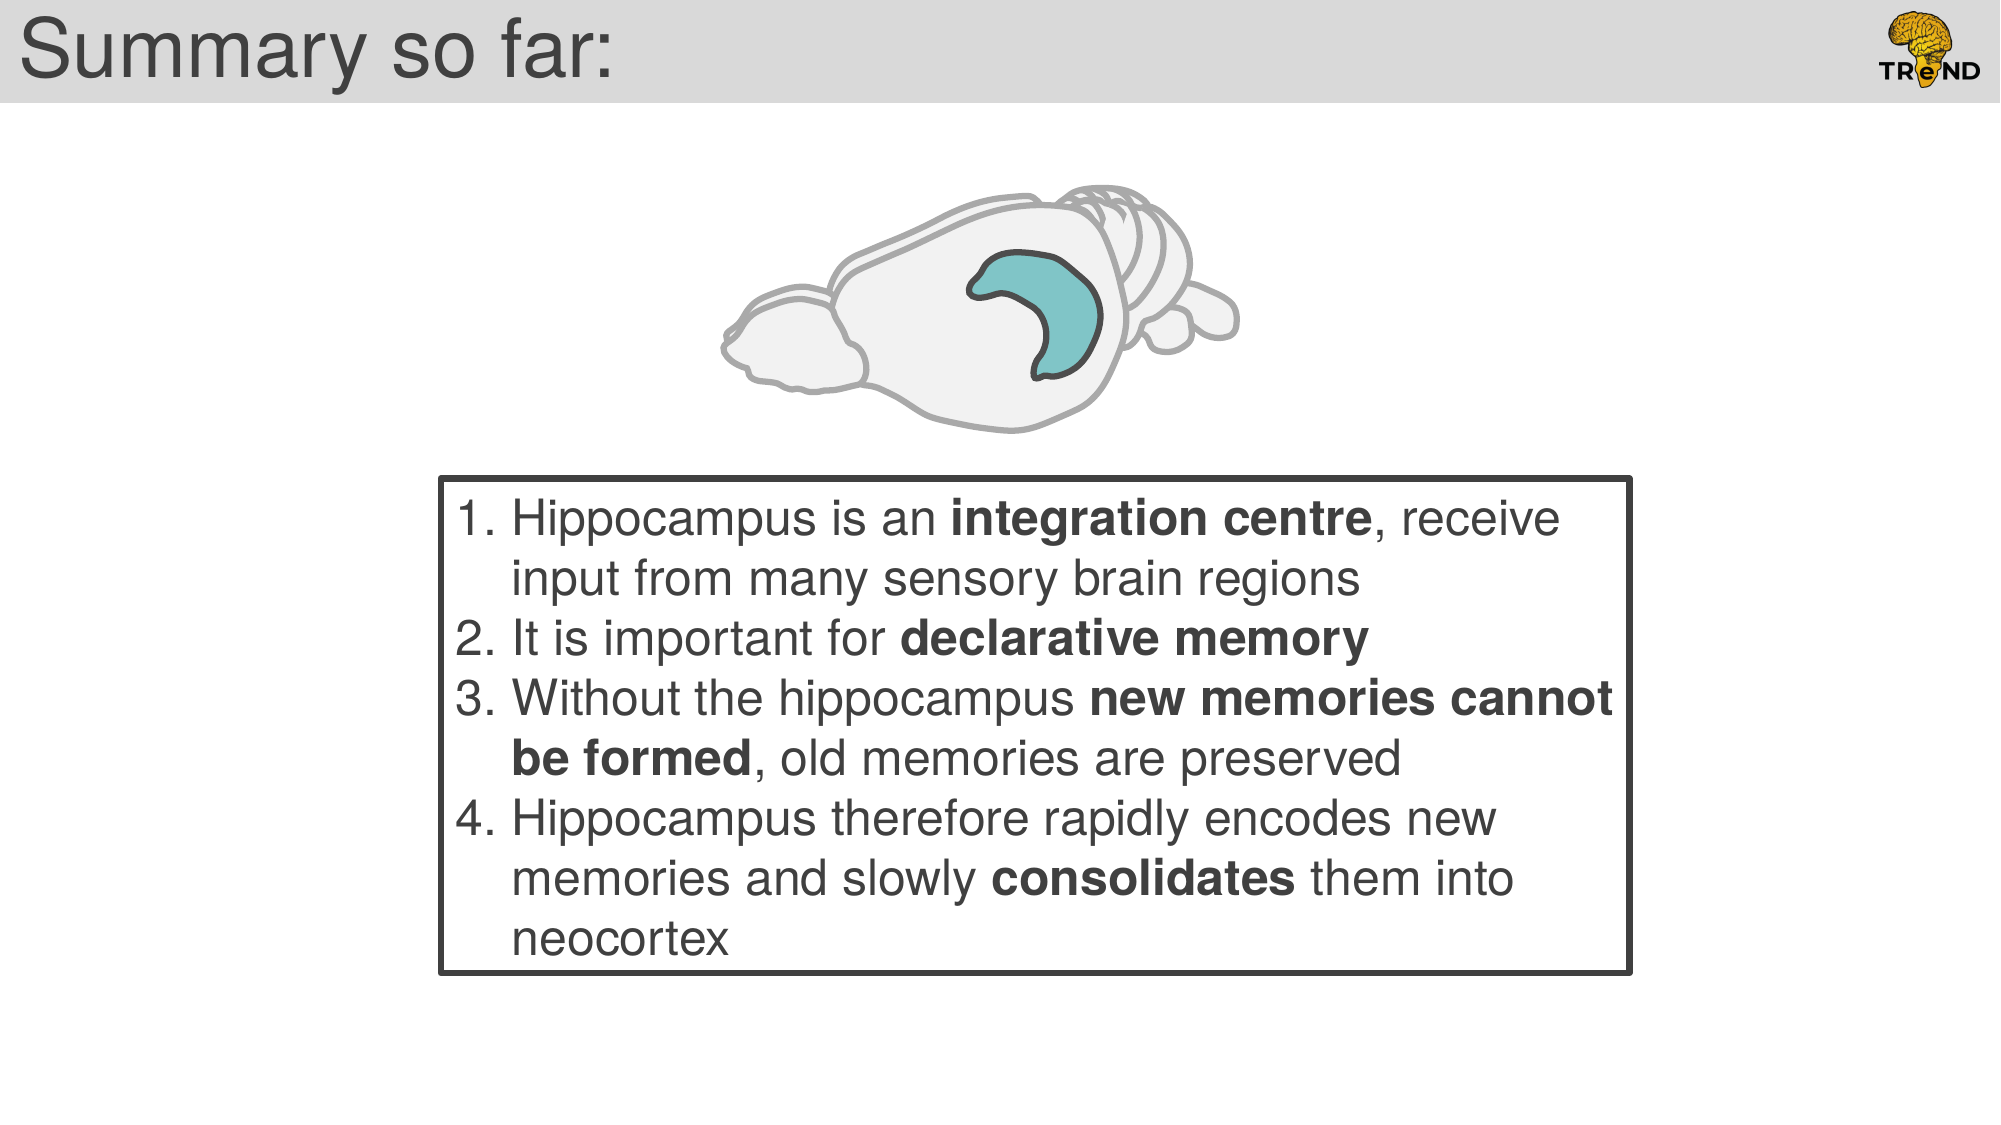

# Summary so far:

Hippocampus is an integration centre, receive input from many sensory brain regions
It is important for declarative memory
Without the hippocampus new memories cannot be formed, old memories are preserved
Hippocampus therefore rapidly encodes new memories and slowly consolidates them into neocortex